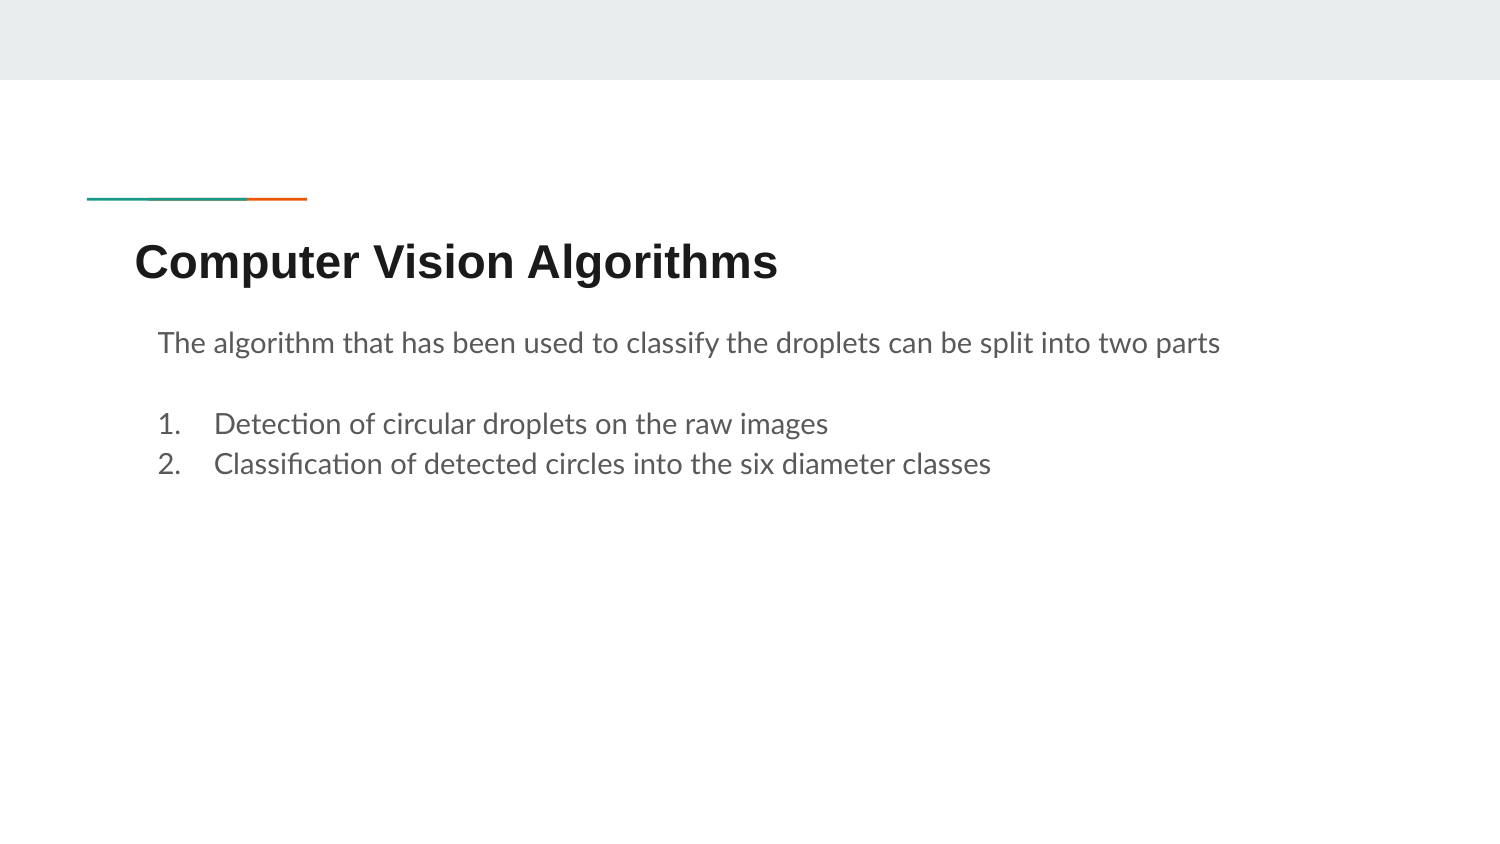

# Computer Vision Algorithms
The algorithm that has been used to classify the droplets can be split into two parts

Detection of circular droplets on the raw images
Classification of detected circles into the six diameter classes